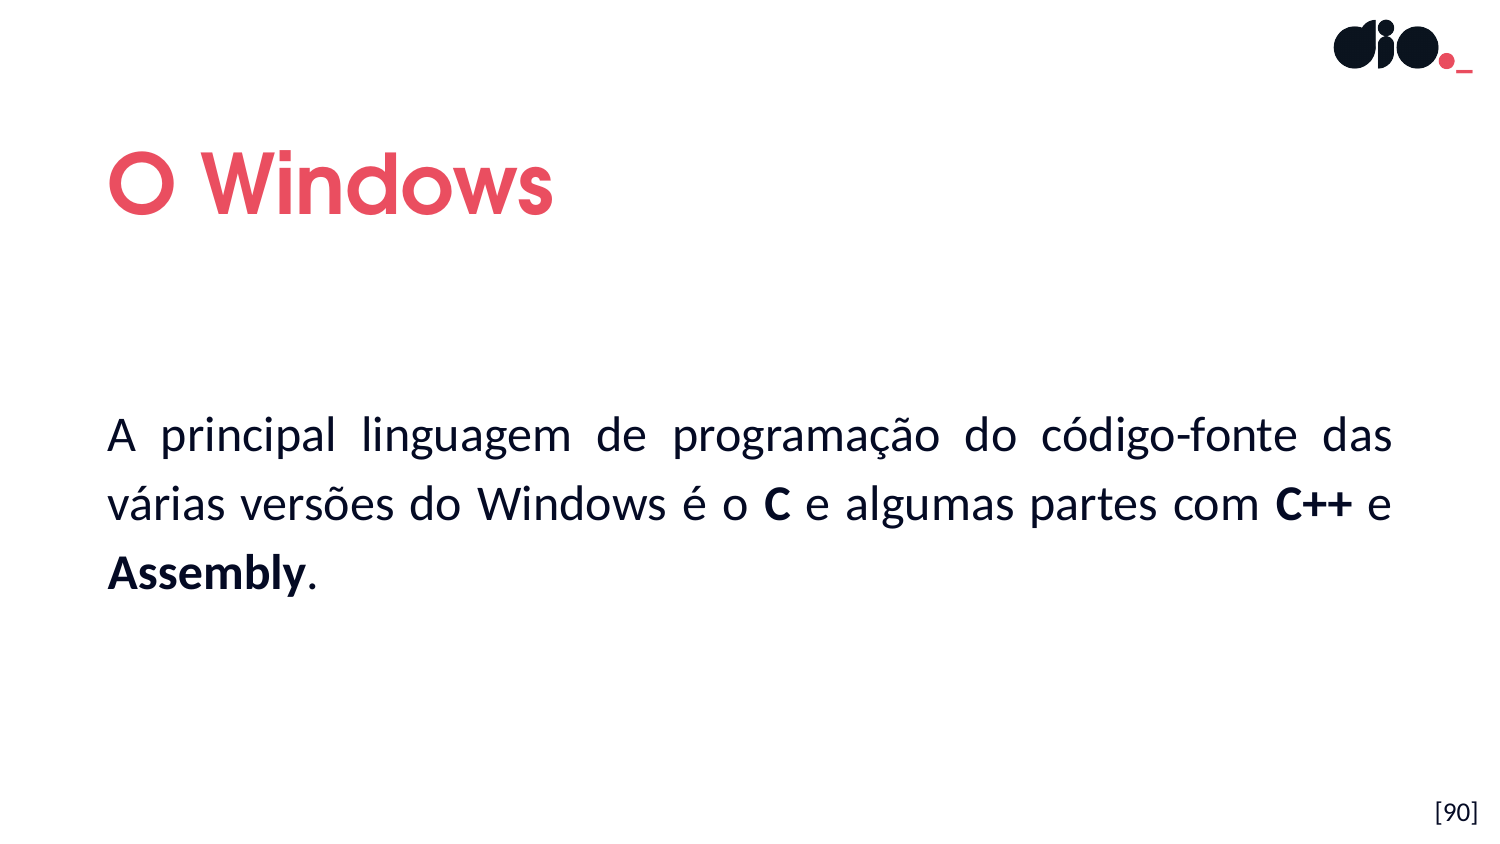

O Windows
A principal linguagem de programação do código-fonte das várias versões do Windows é o C e algumas partes com C++ e Assembly.
[90]